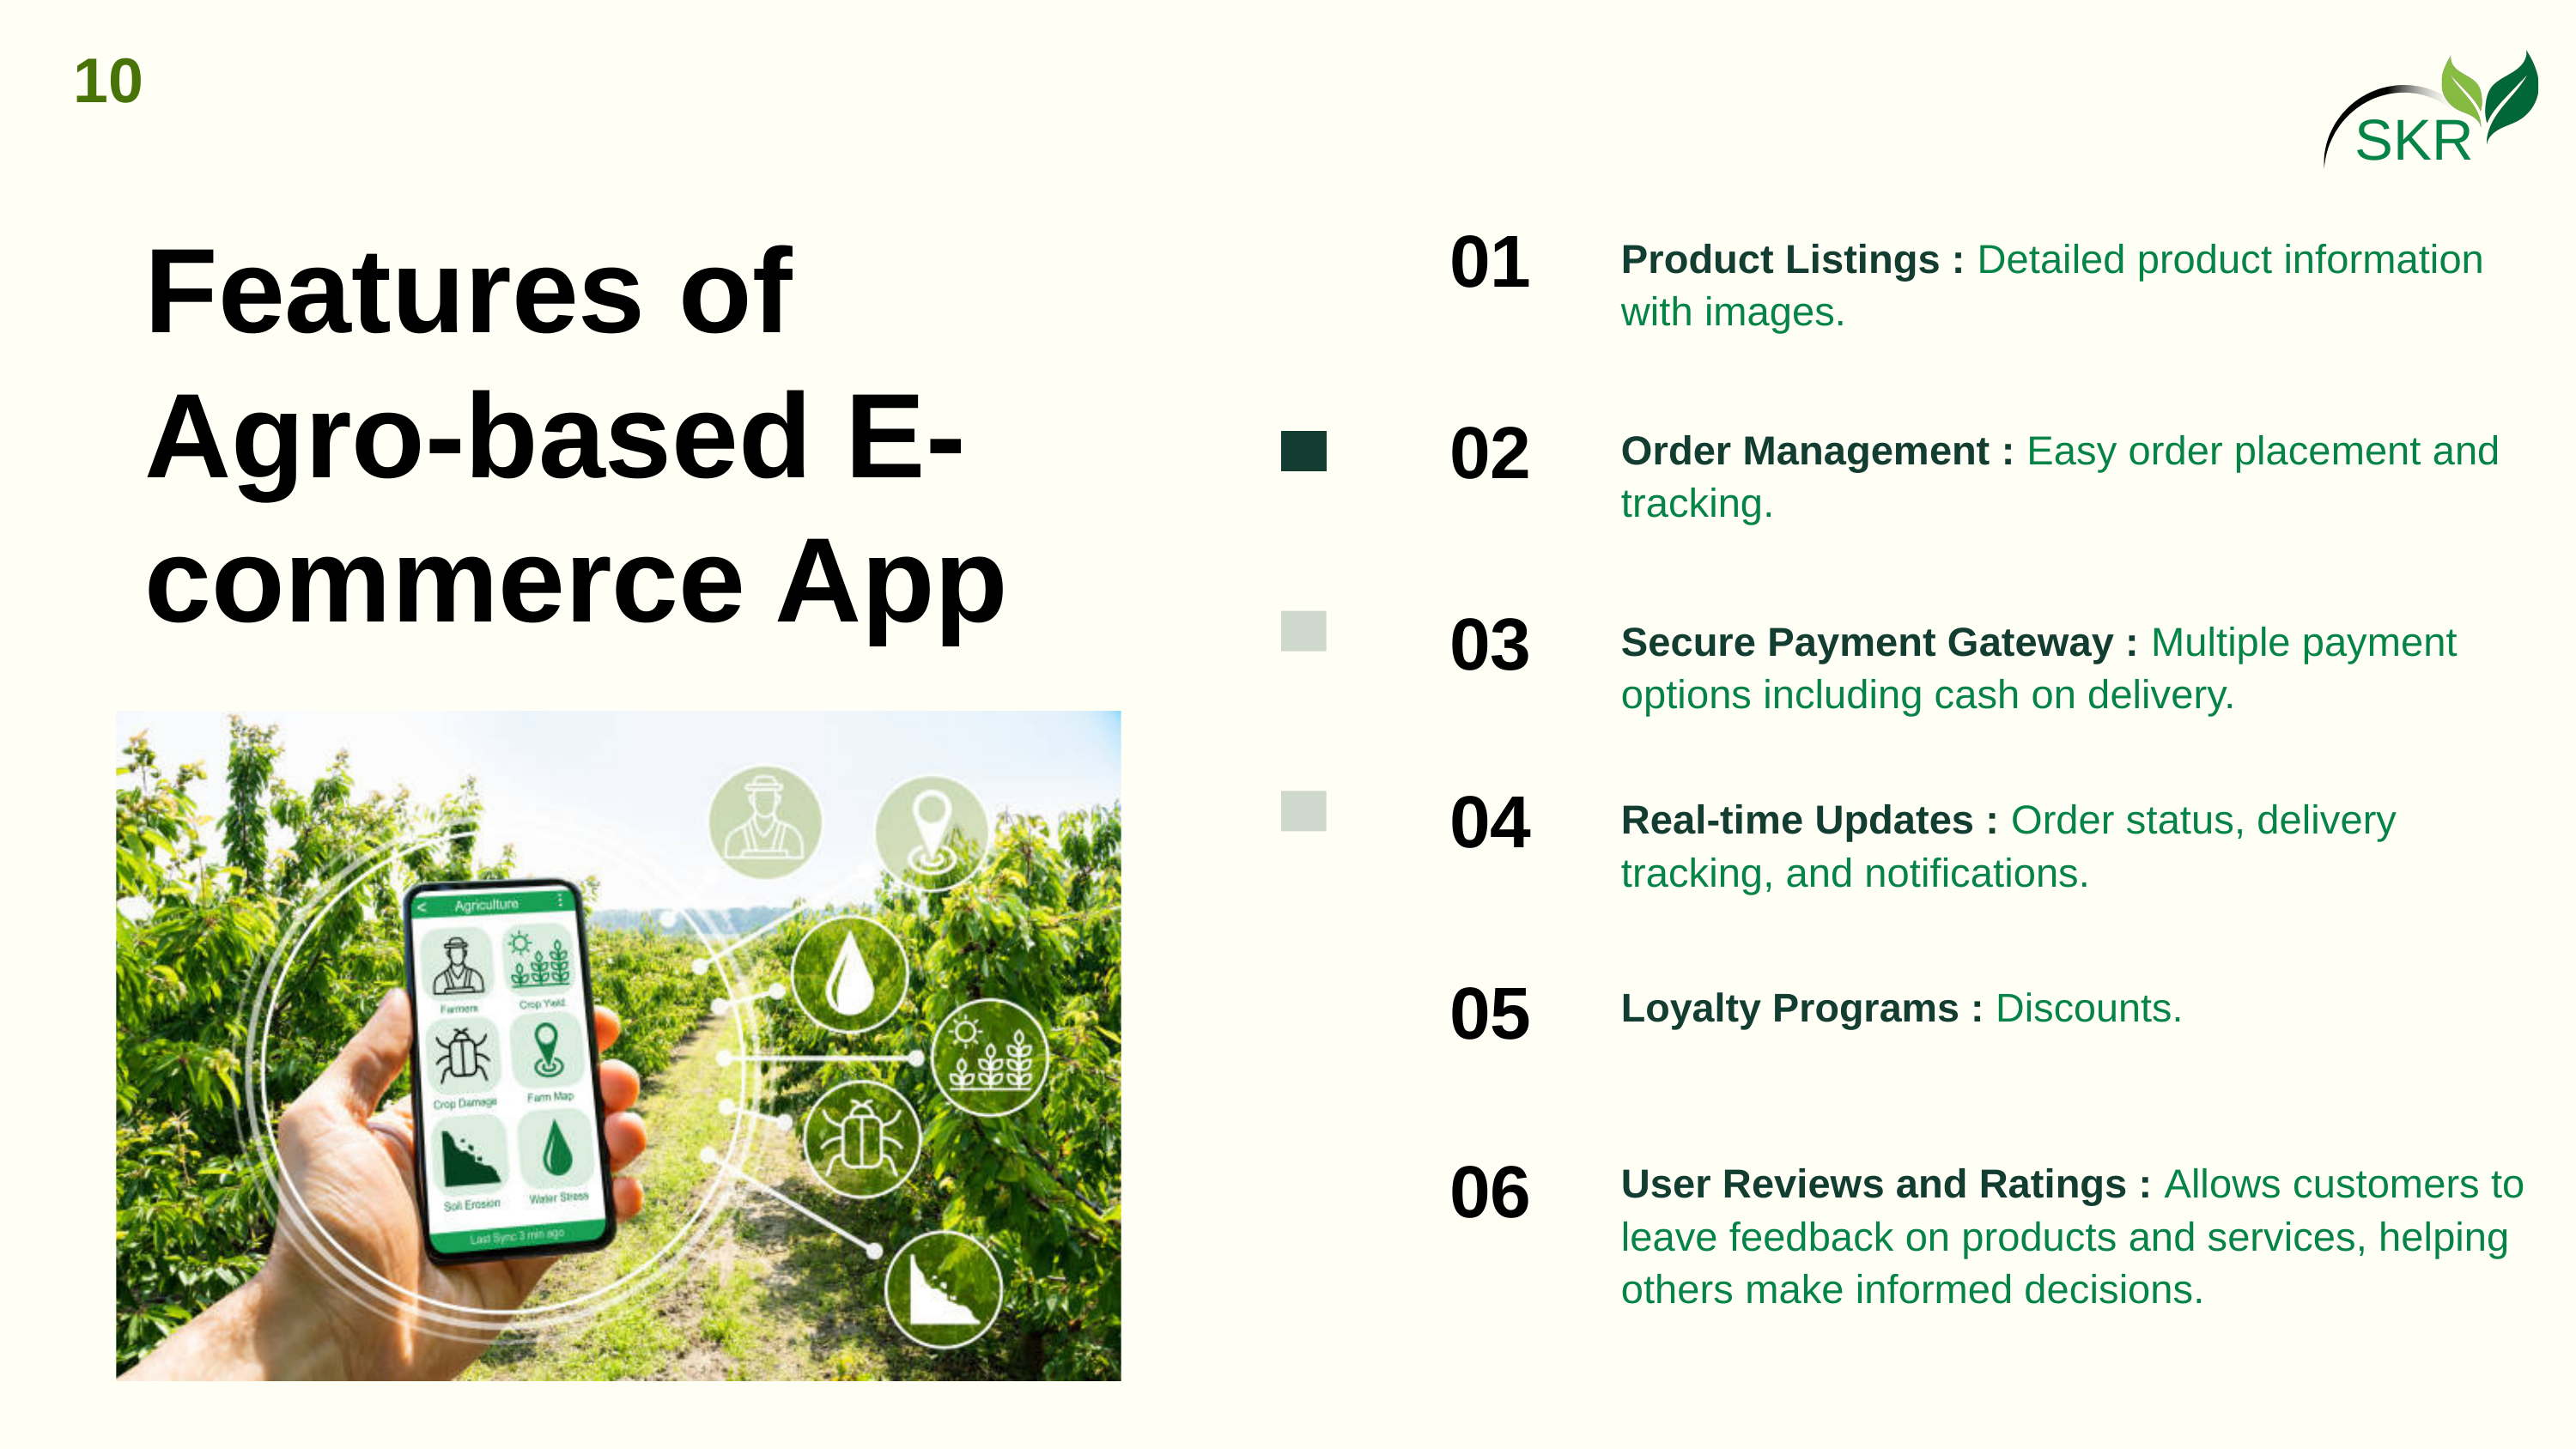

10

SKR
01
Features of Agro-based E-commerce App
Product Listings : Detailed product information with images.
02
Order Management : Easy order placement and tracking.

03

Secure Payment Gateway : Multiple payment options including cash on delivery.

04
Real-time Updates : Order status, delivery tracking, and notifications.

05
Loyalty Programs : Discounts.
06
User Reviews and Ratings : Allows customers to leave feedback on products and services, helping others make informed decisions.